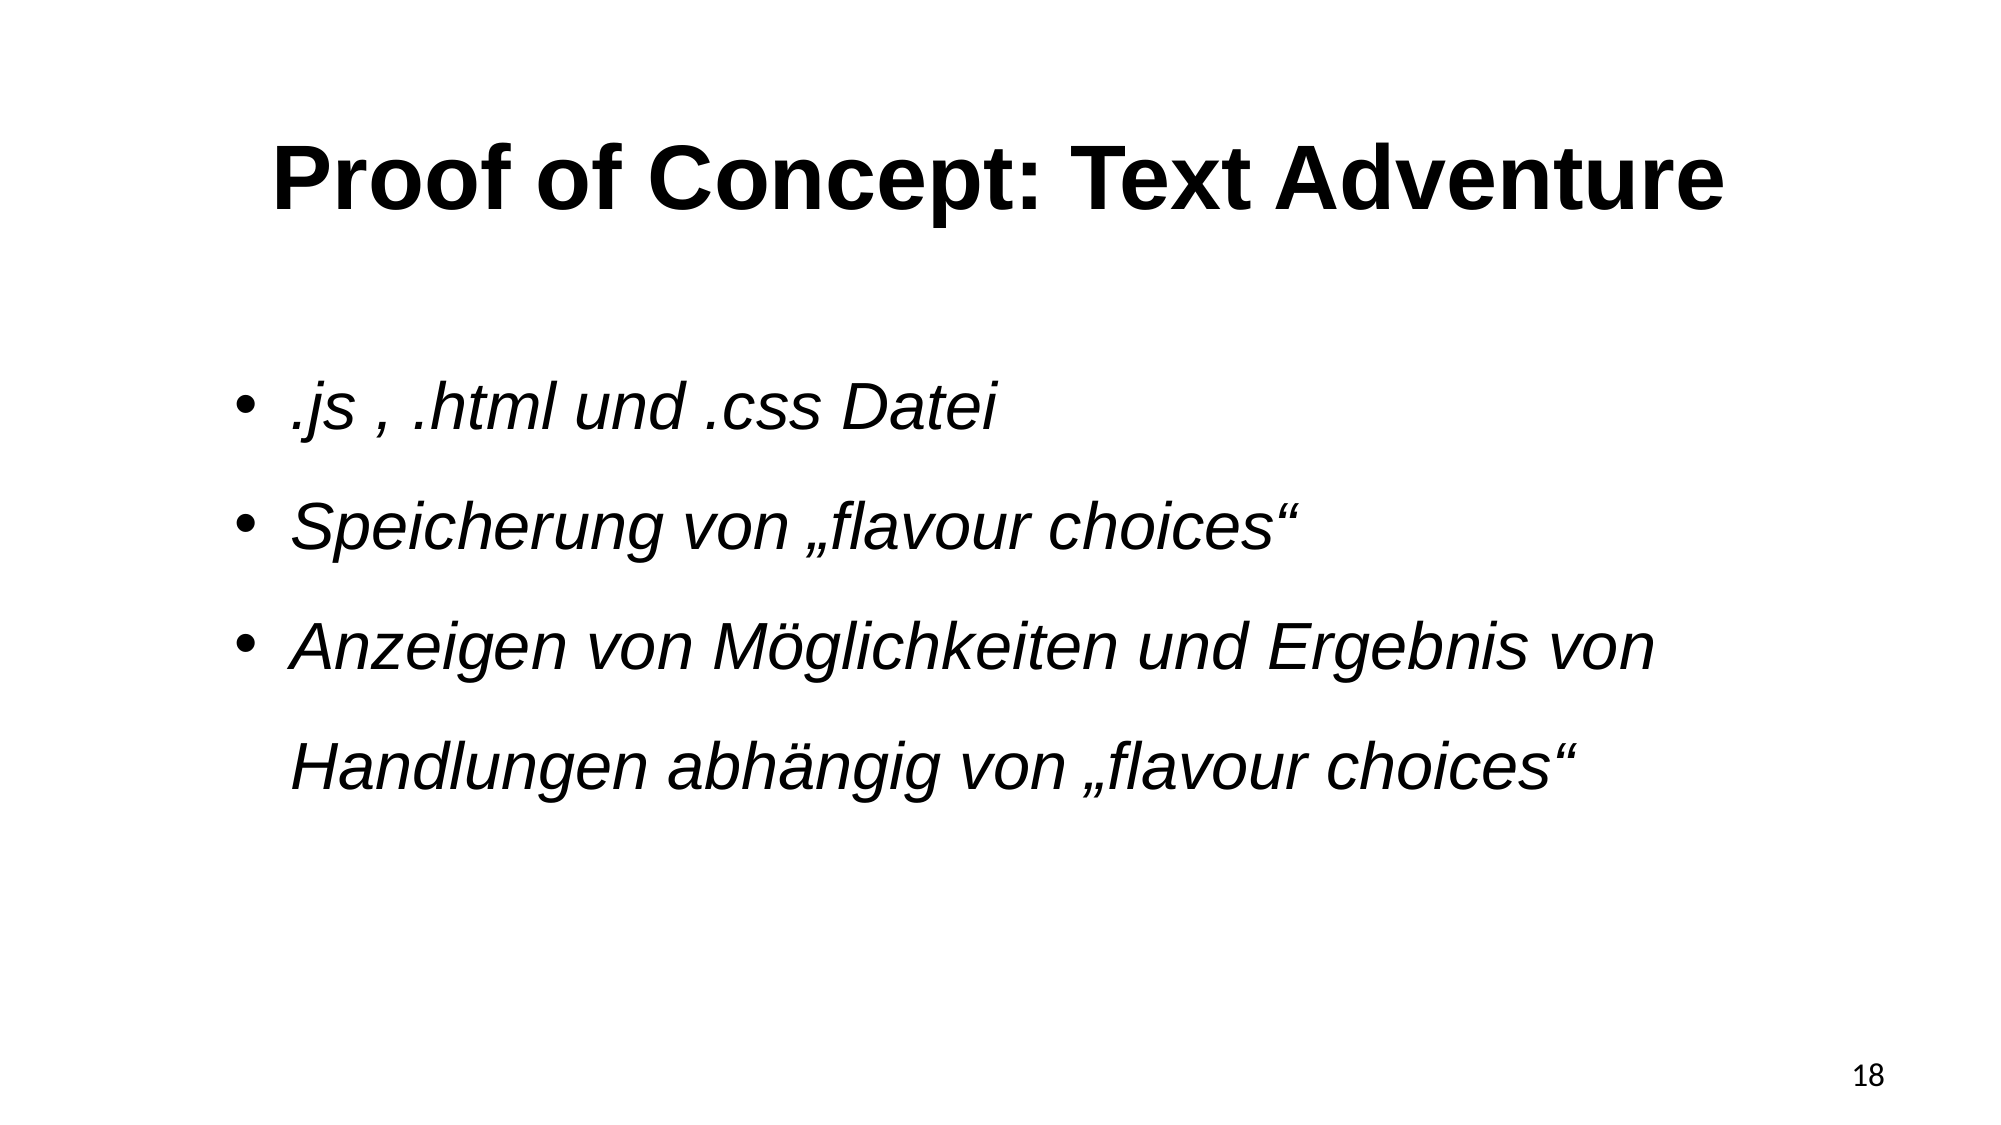

# Proof of Concept: Text Adventure
.js , .html und .css Datei
Speicherung von „flavour choices“
Anzeigen von Möglichkeiten und Ergebnis von Handlungen abhängig von „flavour choices“

18